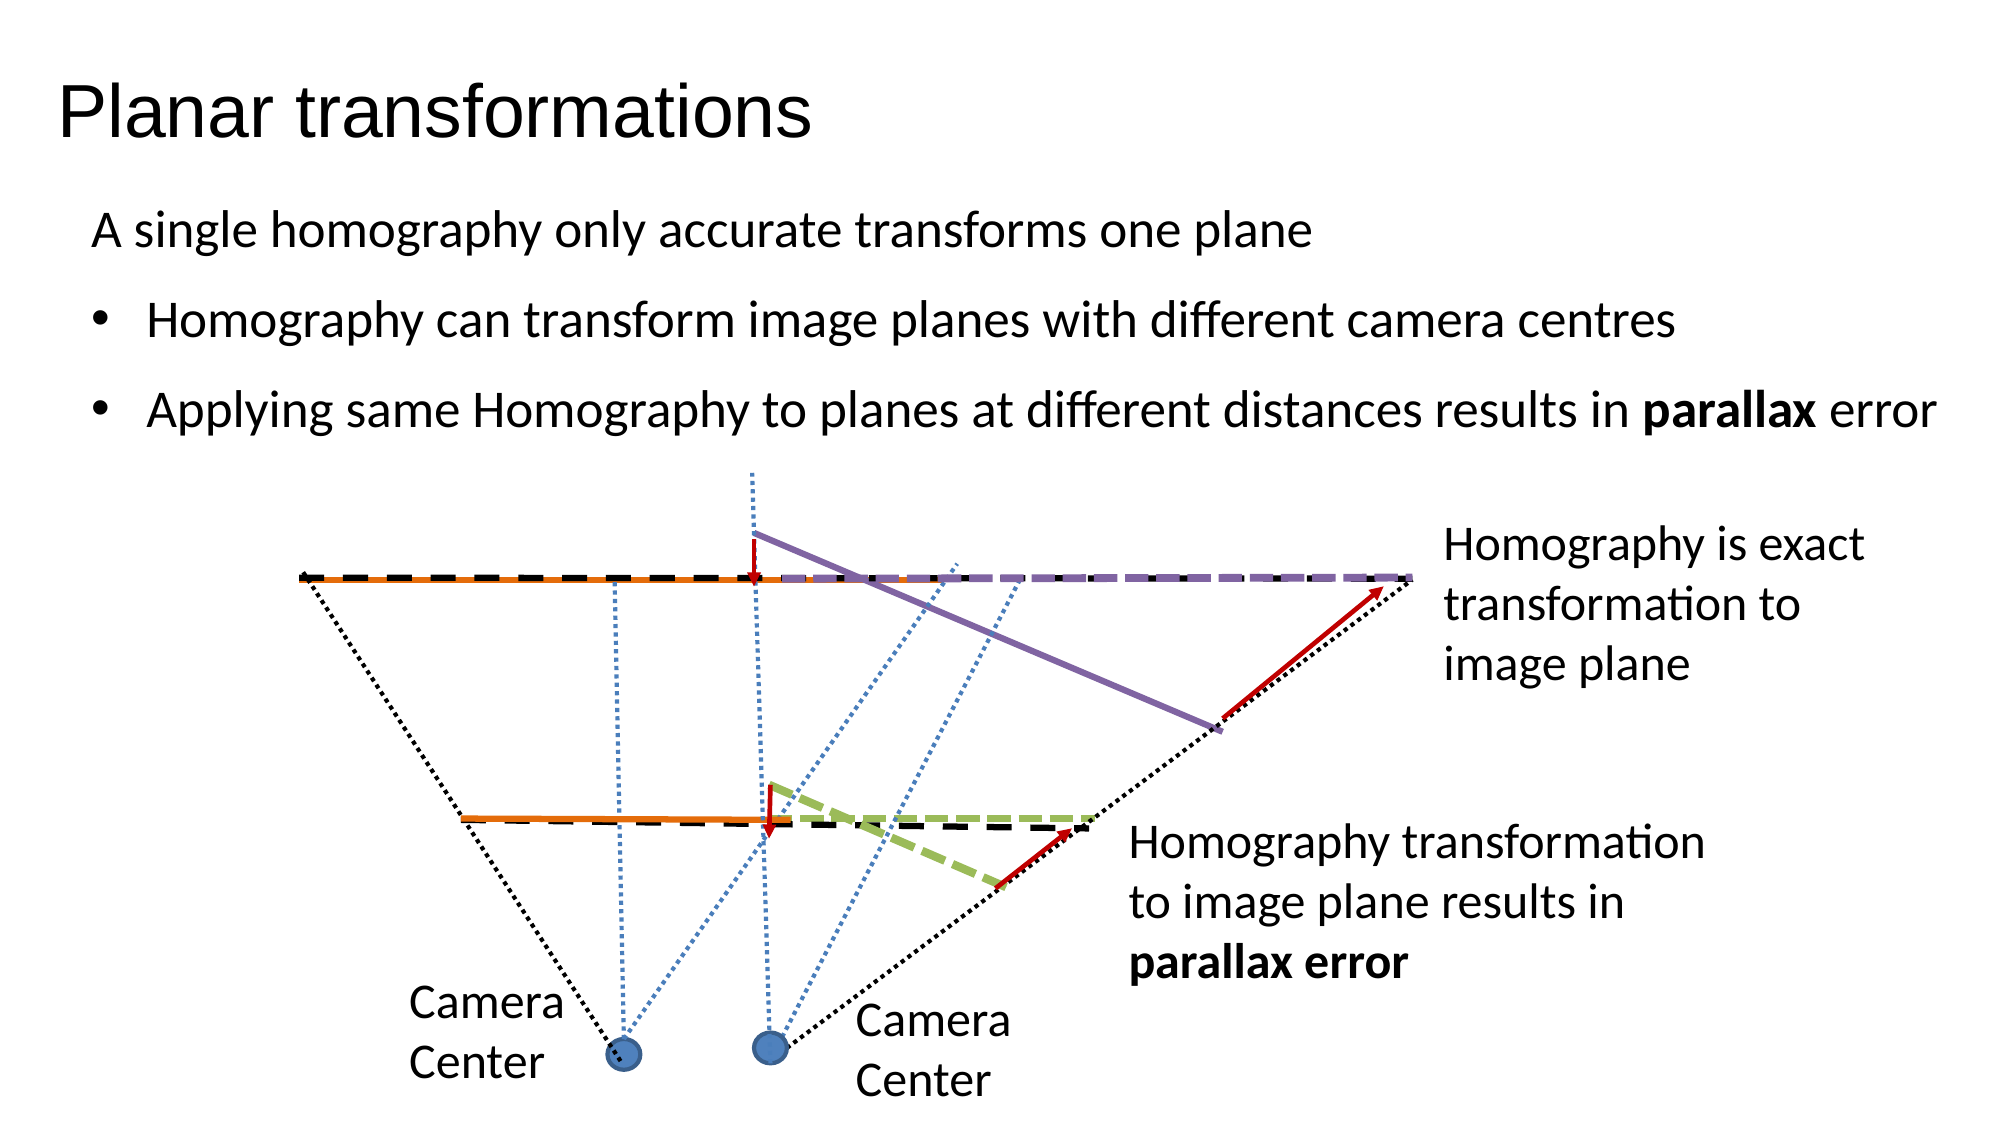

# Planar transformations
A single homography only accurate transforms one plane
Homography can transform image planes with different camera centres
Applying same Homography to planes at different distances results in parallax error

Homography is exact transformation to image plane
Homography transformation to image plane results in parallax error
Camera Center
Camera Center